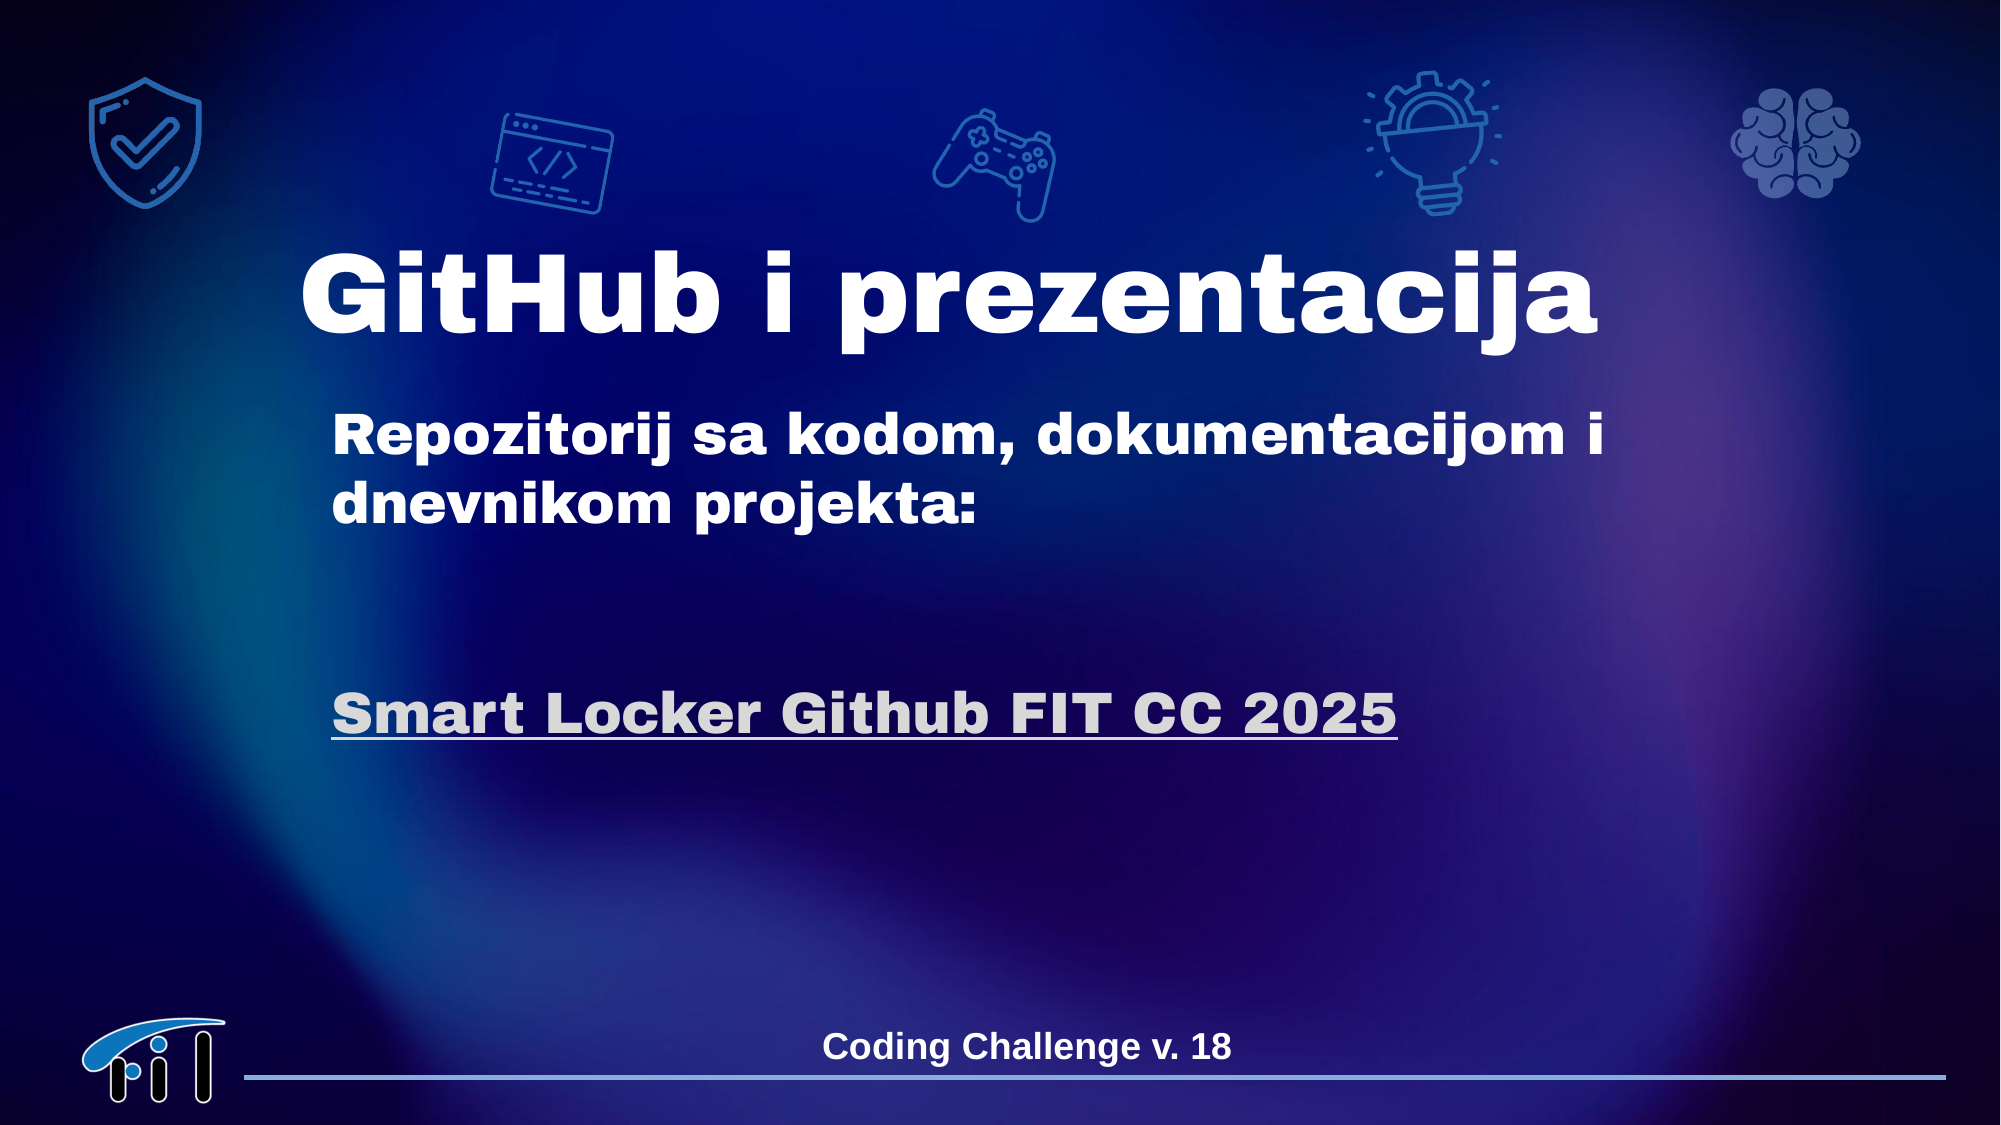

GitHub i prezentacija
Repozitorij sa kodom, dokumentacijom i dnevnikom projekta:

Smart Locker Github FIT CC 2025